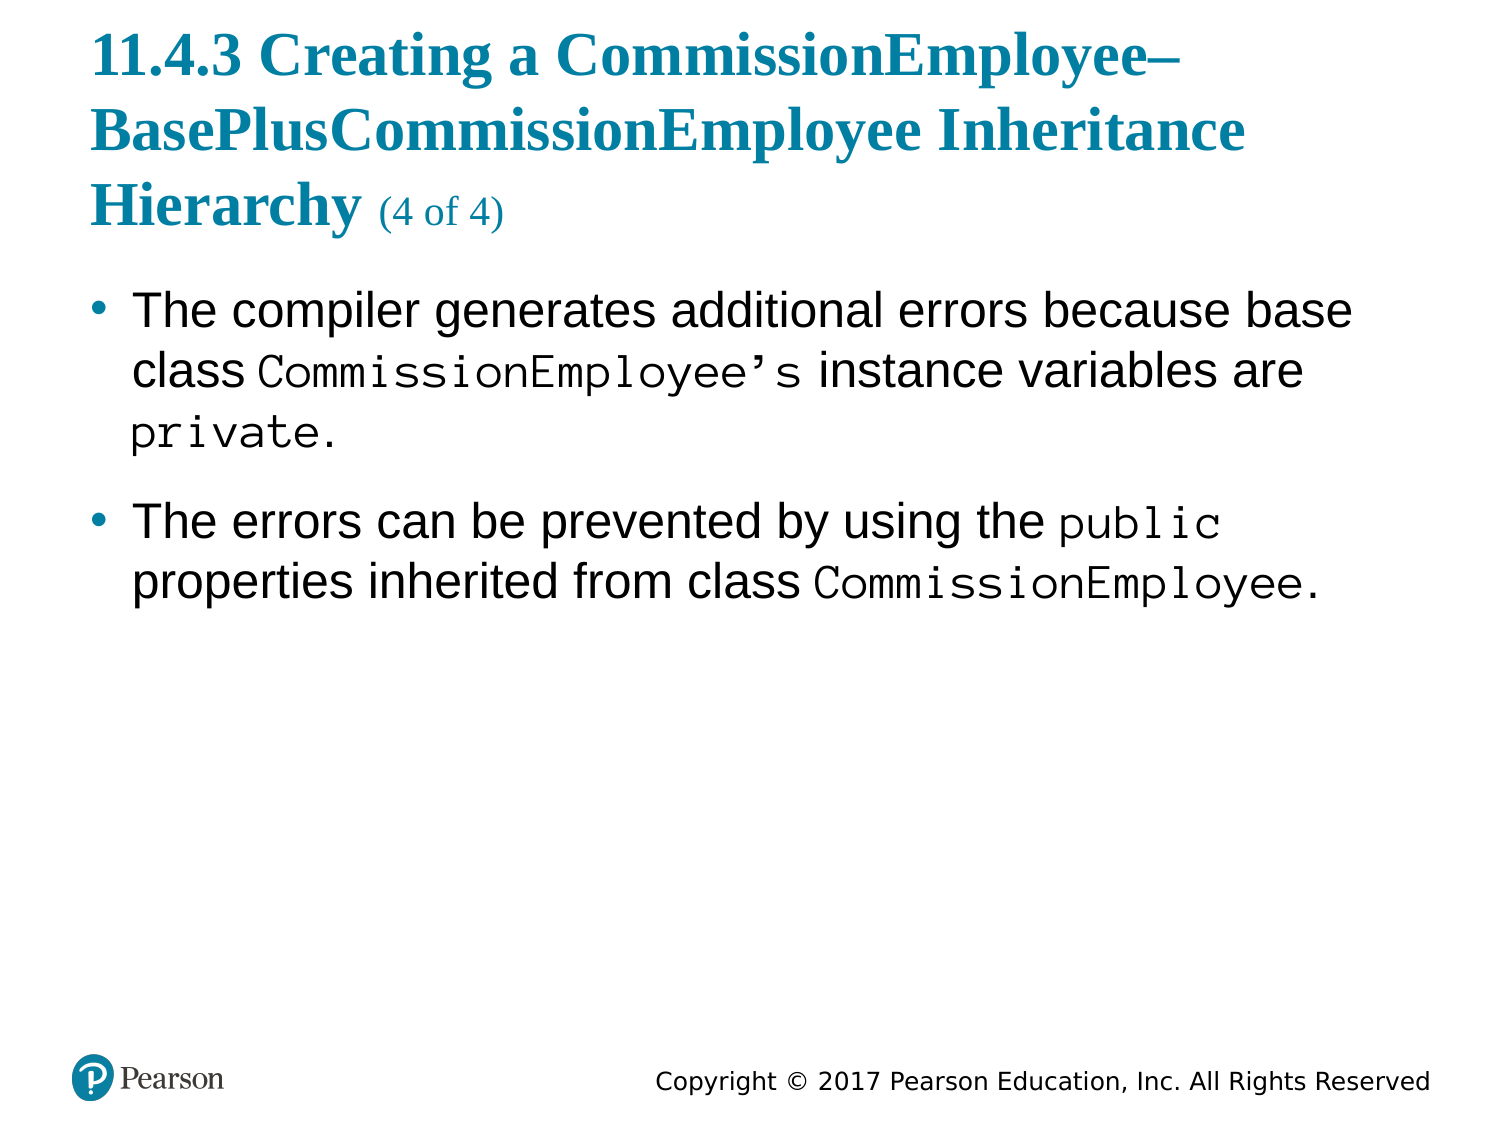

# 11.4.3 Creating a CommissionEmployee–BasePlusCommissionEmployee Inheritance Hierarchy (4 of 4)
The compiler generates additional errors because base class CommissionEmployee’s instance variables are private.
The errors can be prevented by using the public properties inherited from class CommissionEmployee.